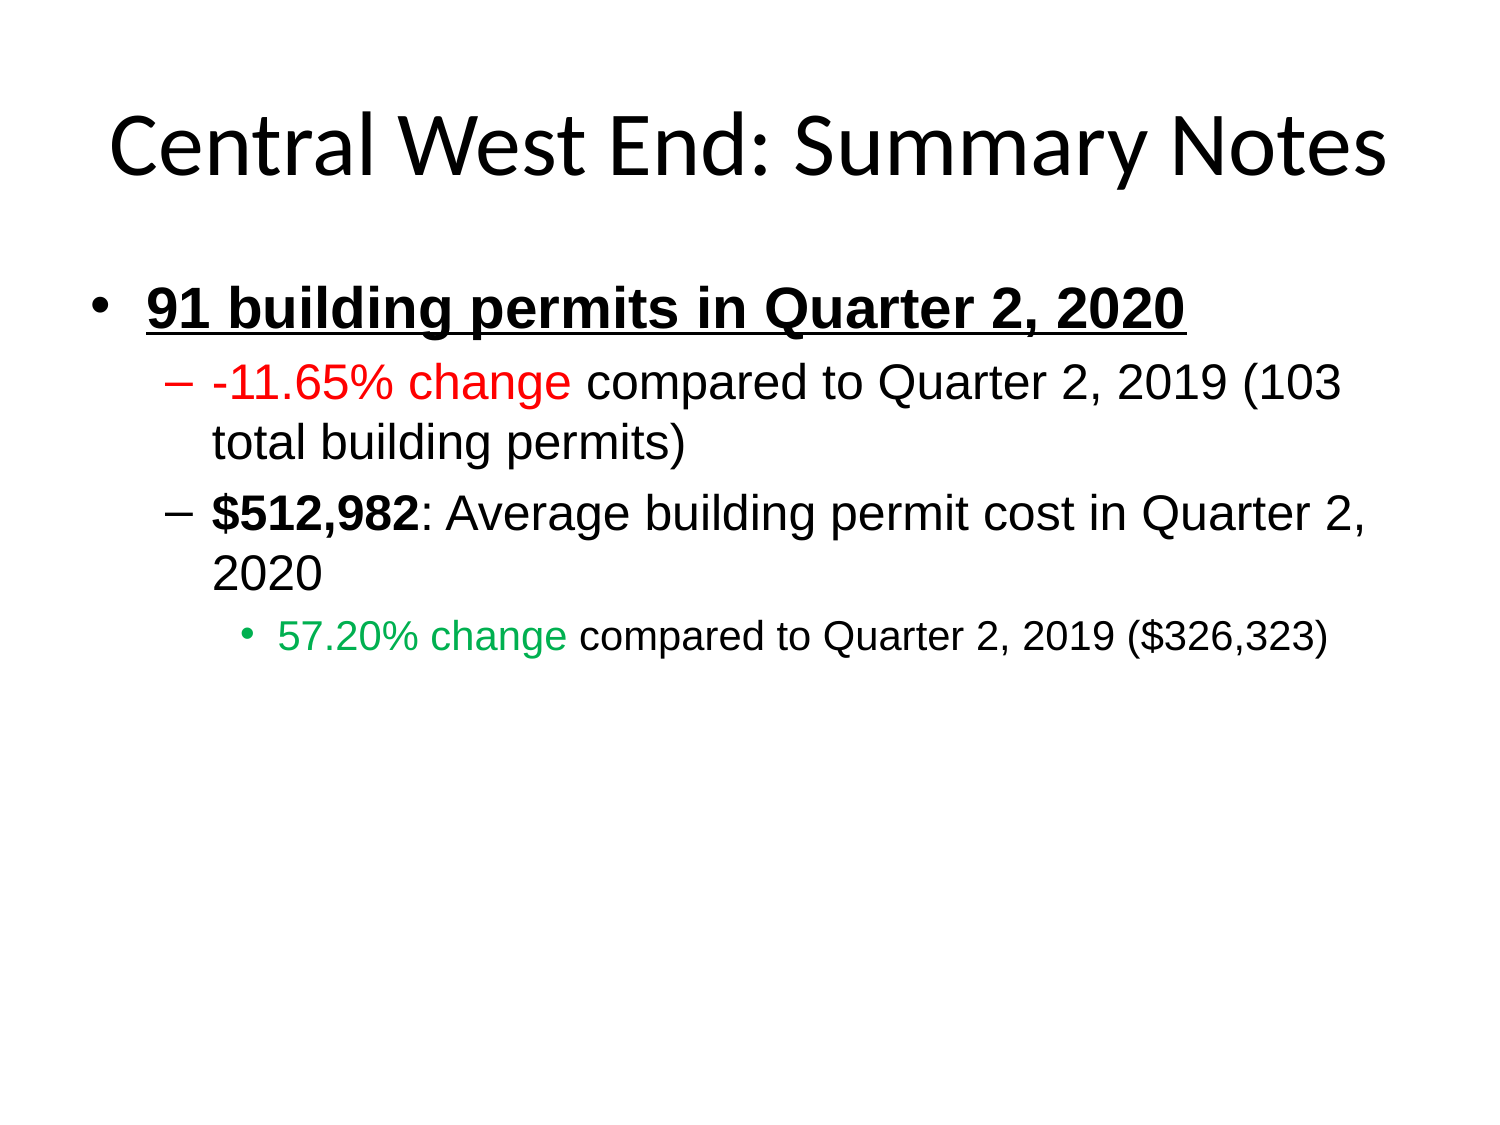

# Central West End: Summary Notes
91 building permits in Quarter 2, 2020
-11.65% change compared to Quarter 2, 2019 (103 total building permits)
$512,982: Average building permit cost in Quarter 2, 2020
57.20% change compared to Quarter 2, 2019 ($326,323)